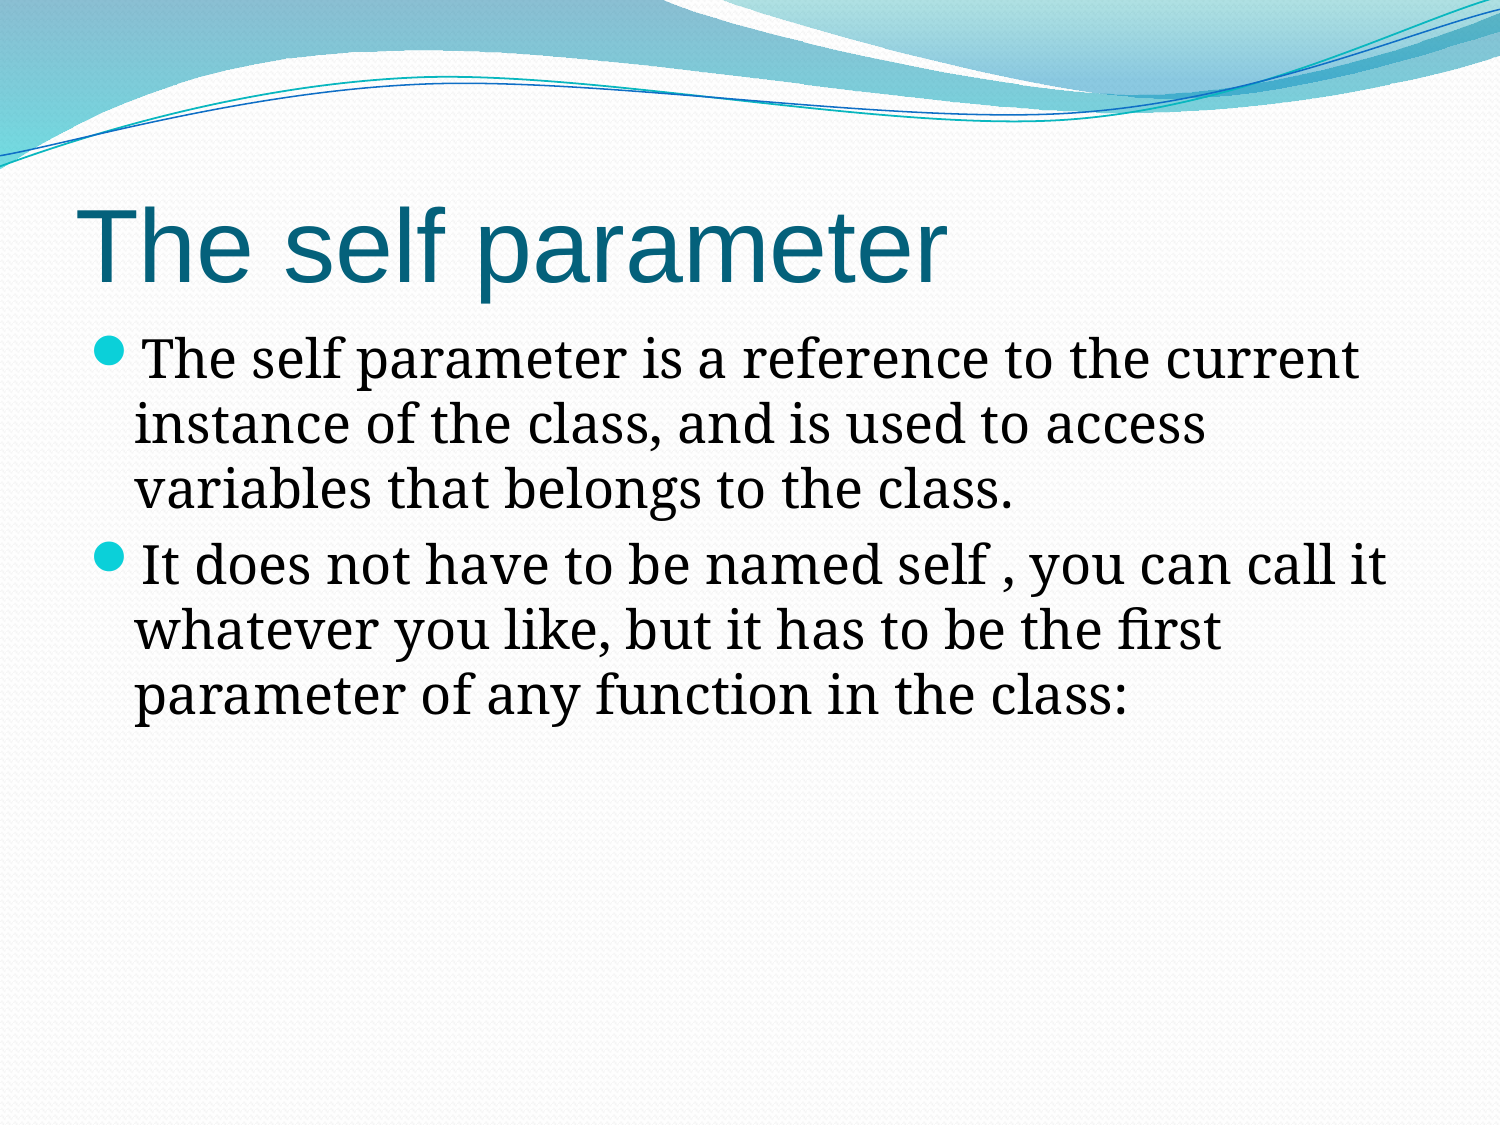

# The self parameter
The self parameter is a reference to the current instance of the class, and is used to access variables that belongs to the class.
It does not have to be named self , you can call it whatever you like, but it has to be the first parameter of any function in the class: